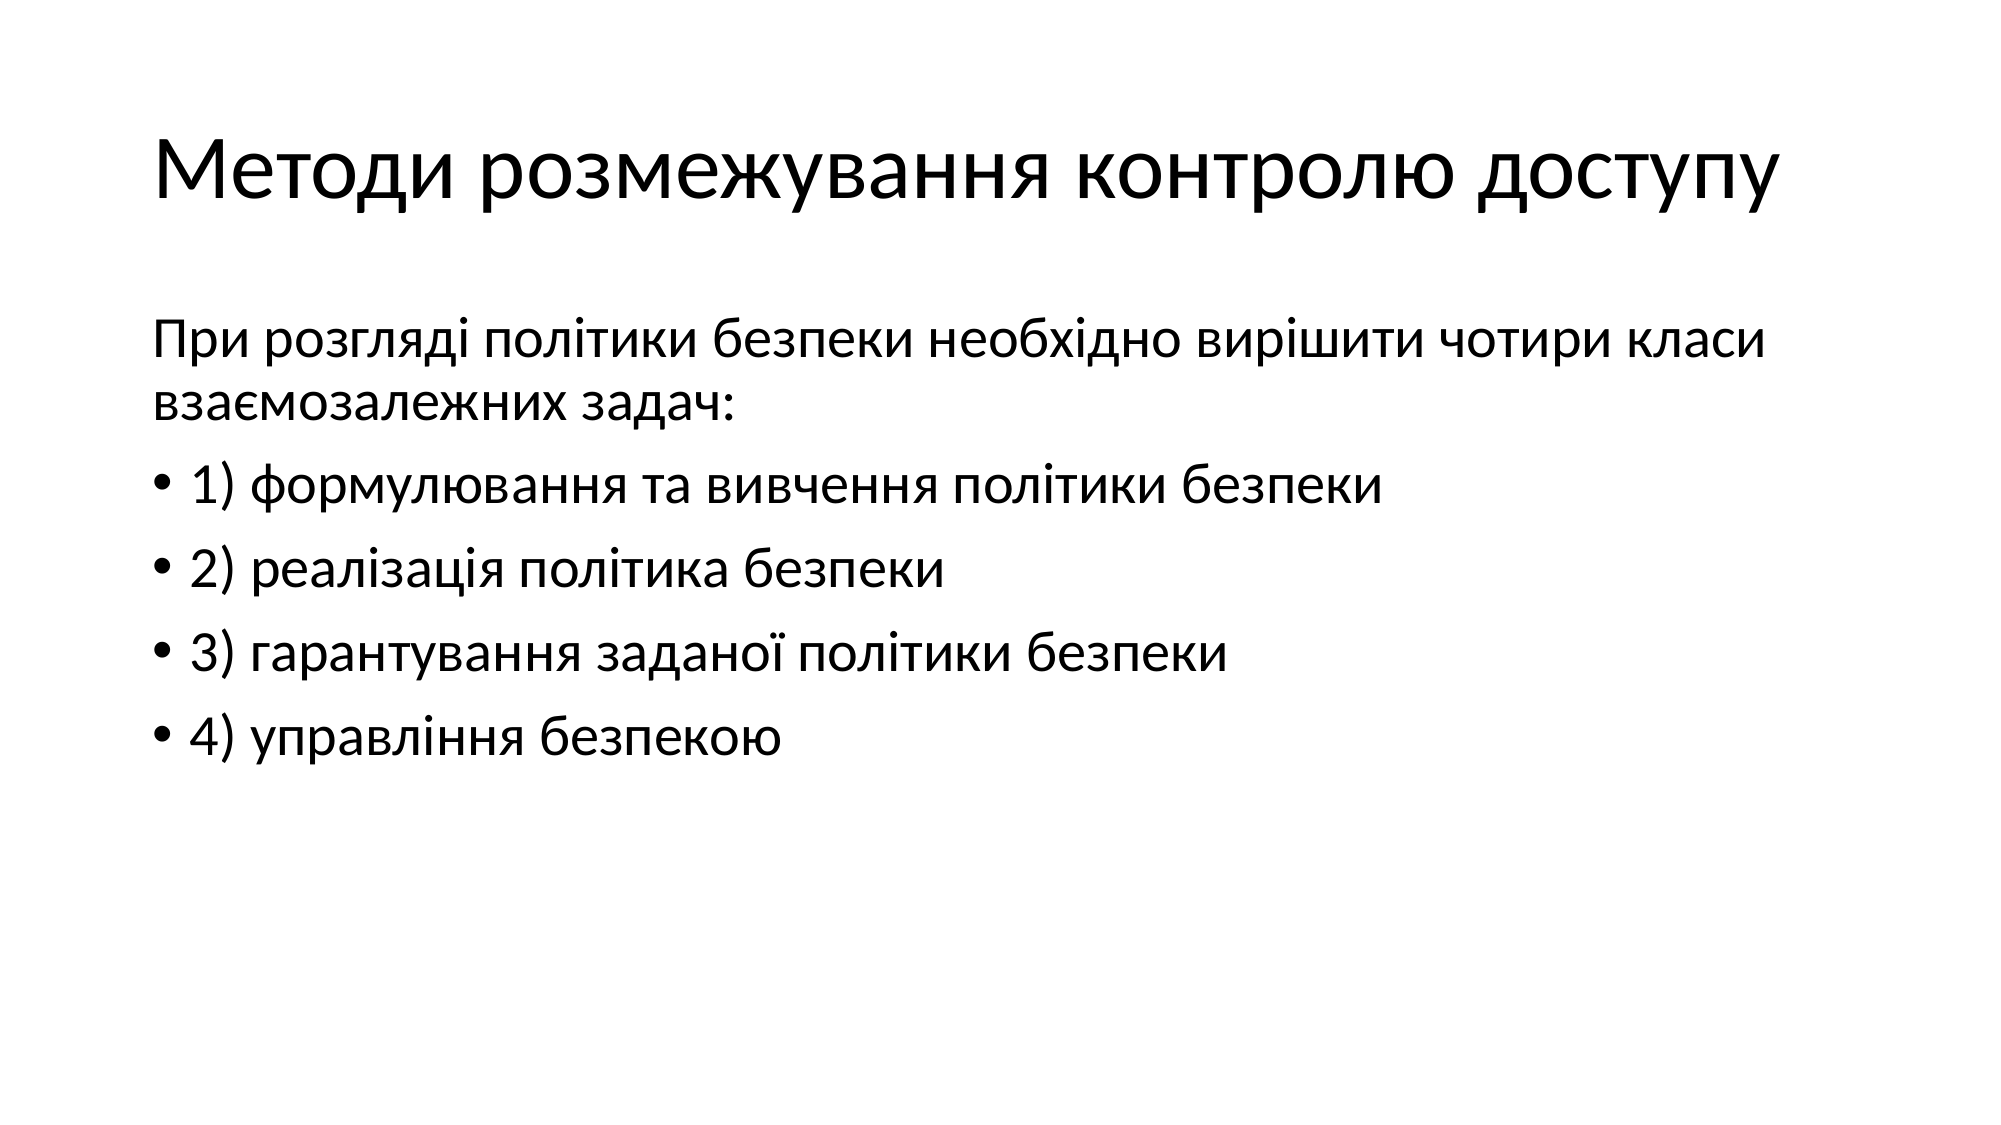

# Методи розмежування контролю доступу
При розгляді політики безпеки необхідно вирішити чотири класи взаємозалежних задач:
1) формулювання та вивчення політики безпеки
2) реалізація політика безпеки
3) гарантування заданої політики безпеки
4) управління безпекою